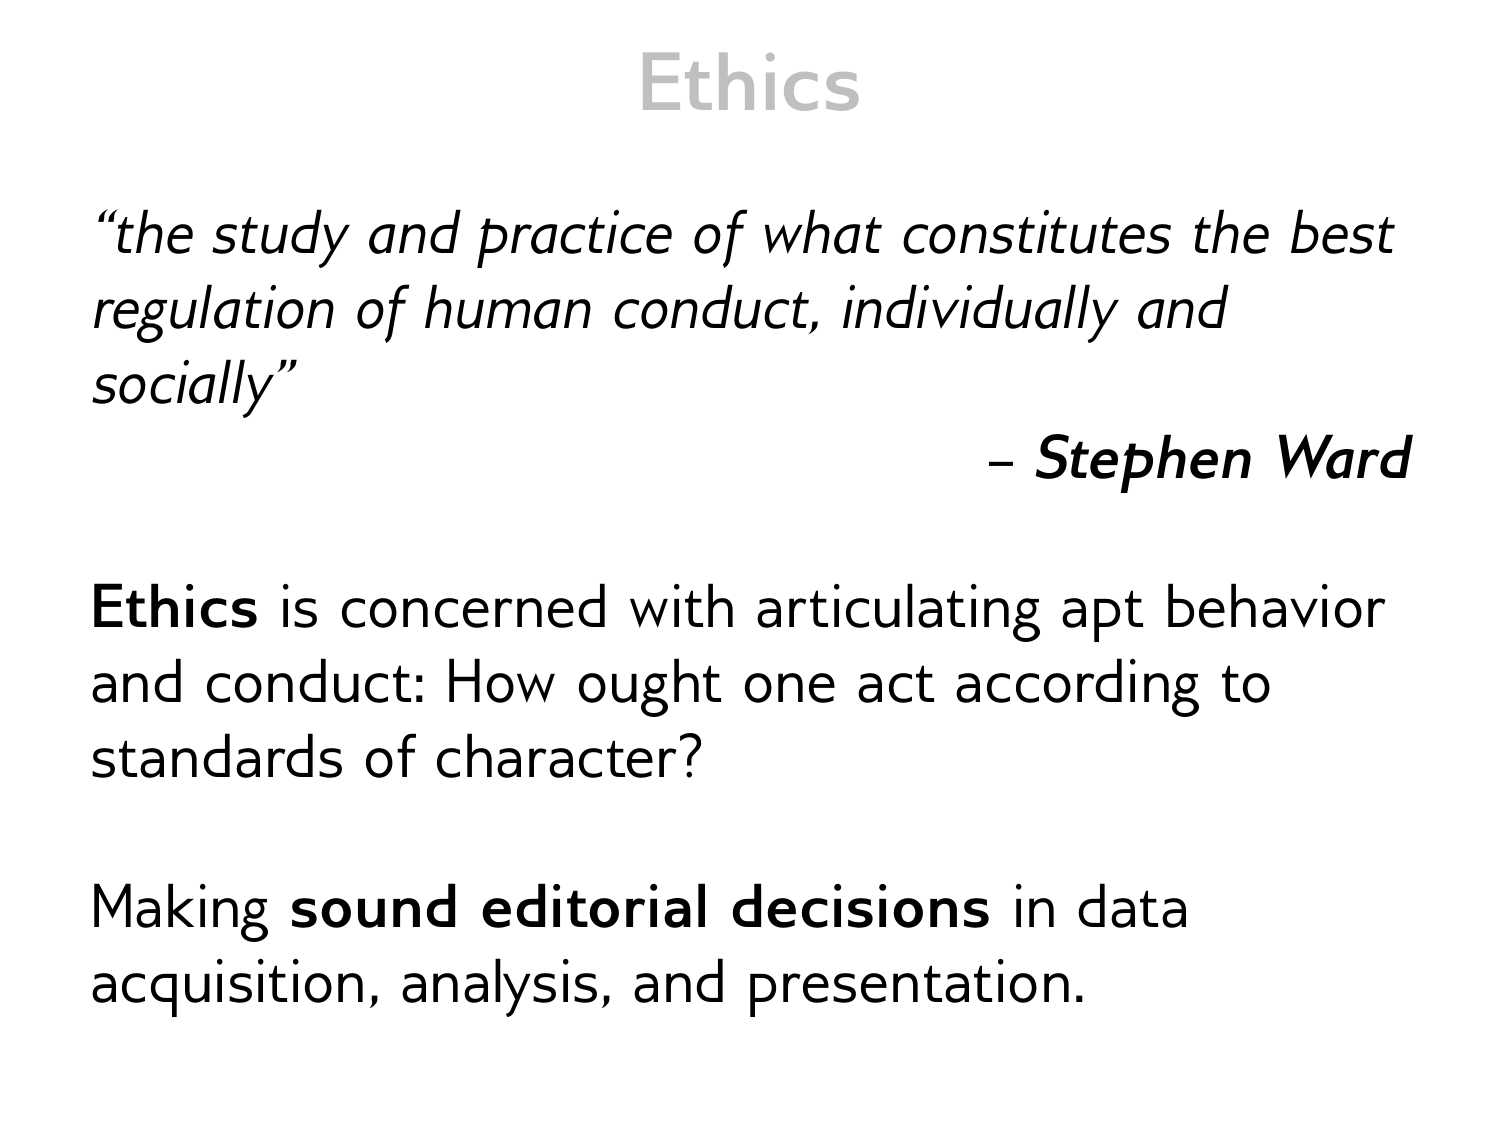

# Ethics
“the study and practice of what constitutes the best regulation of human conduct, individually and socially”
– Stephen Ward

Ethics is concerned with articulating apt behavior and conduct: How ought one act according to standards of character?

Making sound editorial decisions in data acquisition, analysis, and presentation.